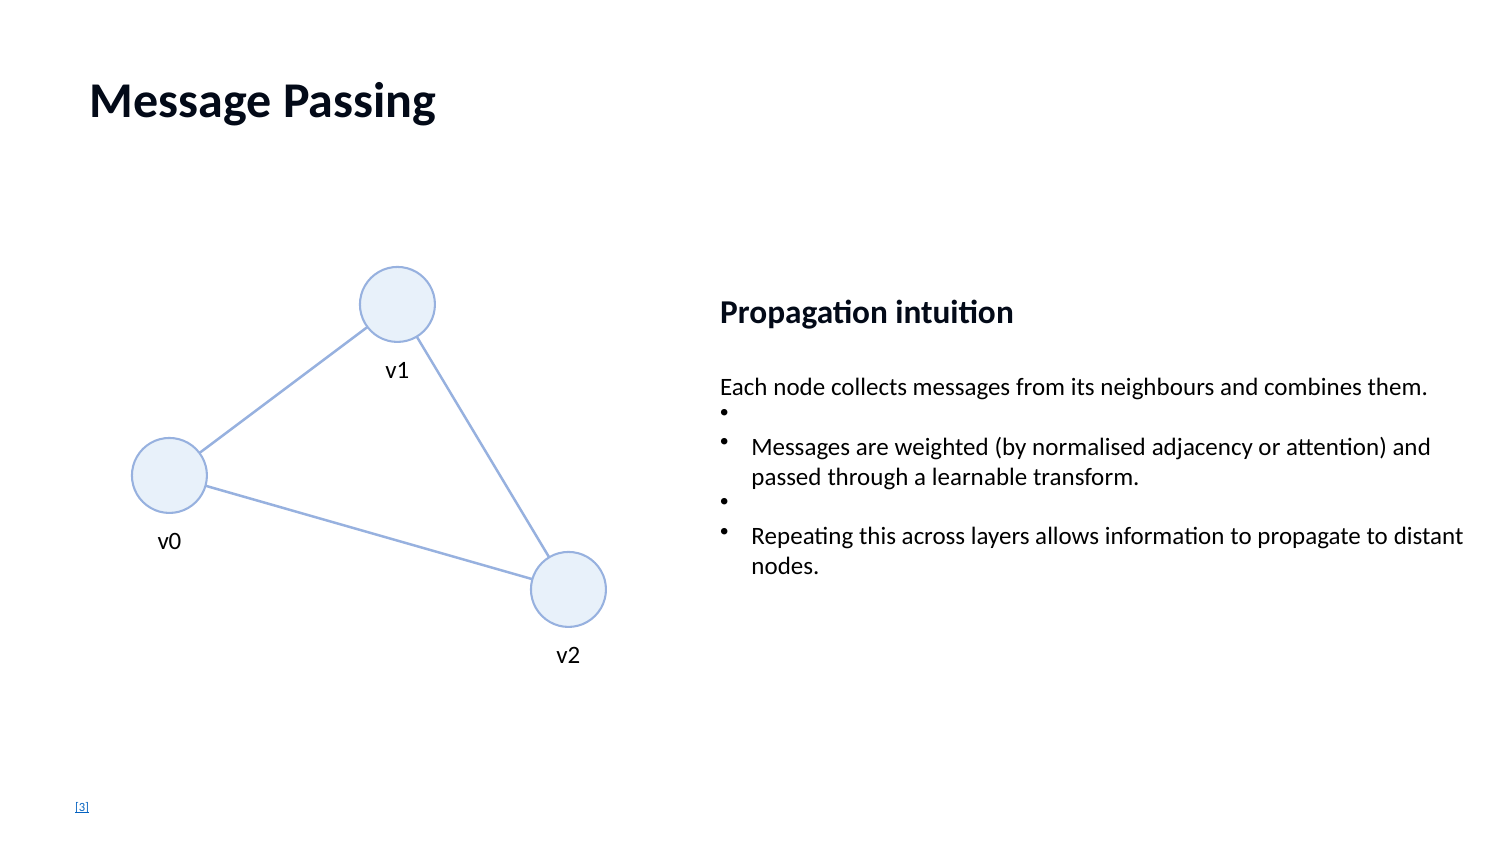

Message Passing
Propagation intuition

Each node collects messages from its neighbours and combines them.

Messages are weighted (by normalised adjacency or attention) and passed through a learnable transform.

Repeating this across layers allows information to propagate to distant nodes.

v1

v0

v2
[3]